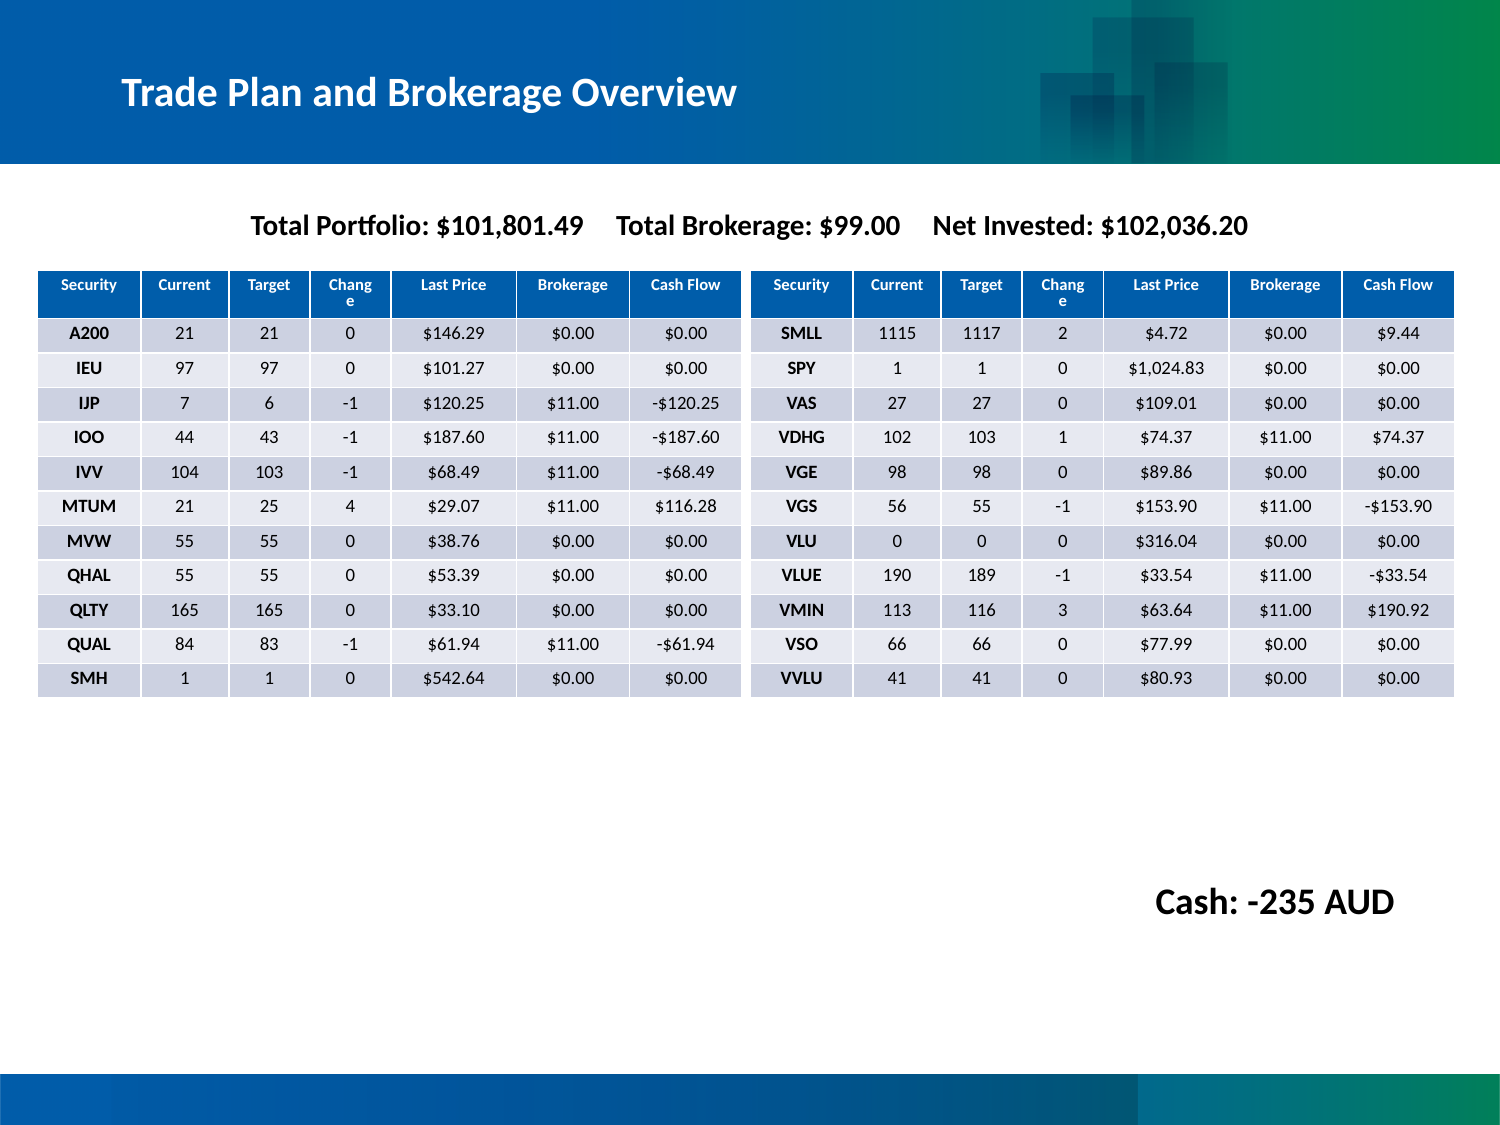

# Trade Plan and Brokerage Overview

Total Portfolio: $101,801.49     Total Brokerage: $99.00     Net Invested: $102,036.20
| Security | Current | Target | Change | Last Price | Brokerage | Cash Flow |
| --- | --- | --- | --- | --- | --- | --- |
| A200 | 21 | 21 | 0 | $146.29 | $0.00 | $0.00 |
| IEU | 97 | 97 | 0 | $101.27 | $0.00 | $0.00 |
| IJP | 7 | 6 | -1 | $120.25 | $11.00 | -$120.25 |
| IOO | 44 | 43 | -1 | $187.60 | $11.00 | -$187.60 |
| IVV | 104 | 103 | -1 | $68.49 | $11.00 | -$68.49 |
| MTUM | 21 | 25 | 4 | $29.07 | $11.00 | $116.28 |
| MVW | 55 | 55 | 0 | $38.76 | $0.00 | $0.00 |
| QHAL | 55 | 55 | 0 | $53.39 | $0.00 | $0.00 |
| QLTY | 165 | 165 | 0 | $33.10 | $0.00 | $0.00 |
| QUAL | 84 | 83 | -1 | $61.94 | $11.00 | -$61.94 |
| SMH | 1 | 1 | 0 | $542.64 | $0.00 | $0.00 |
| Security | Current | Target | Change | Last Price | Brokerage | Cash Flow |
| --- | --- | --- | --- | --- | --- | --- |
| SMLL | 1115 | 1117 | 2 | $4.72 | $0.00 | $9.44 |
| SPY | 1 | 1 | 0 | $1,024.83 | $0.00 | $0.00 |
| VAS | 27 | 27 | 0 | $109.01 | $0.00 | $0.00 |
| VDHG | 102 | 103 | 1 | $74.37 | $11.00 | $74.37 |
| VGE | 98 | 98 | 0 | $89.86 | $0.00 | $0.00 |
| VGS | 56 | 55 | -1 | $153.90 | $11.00 | -$153.90 |
| VLU | 0 | 0 | 0 | $316.04 | $0.00 | $0.00 |
| VLUE | 190 | 189 | -1 | $33.54 | $11.00 | -$33.54 |
| VMIN | 113 | 116 | 3 | $63.64 | $11.00 | $190.92 |
| VSO | 66 | 66 | 0 | $77.99 | $0.00 | $0.00 |
| VVLU | 41 | 41 | 0 | $80.93 | $0.00 | $0.00 |
Cash: -235 AUD